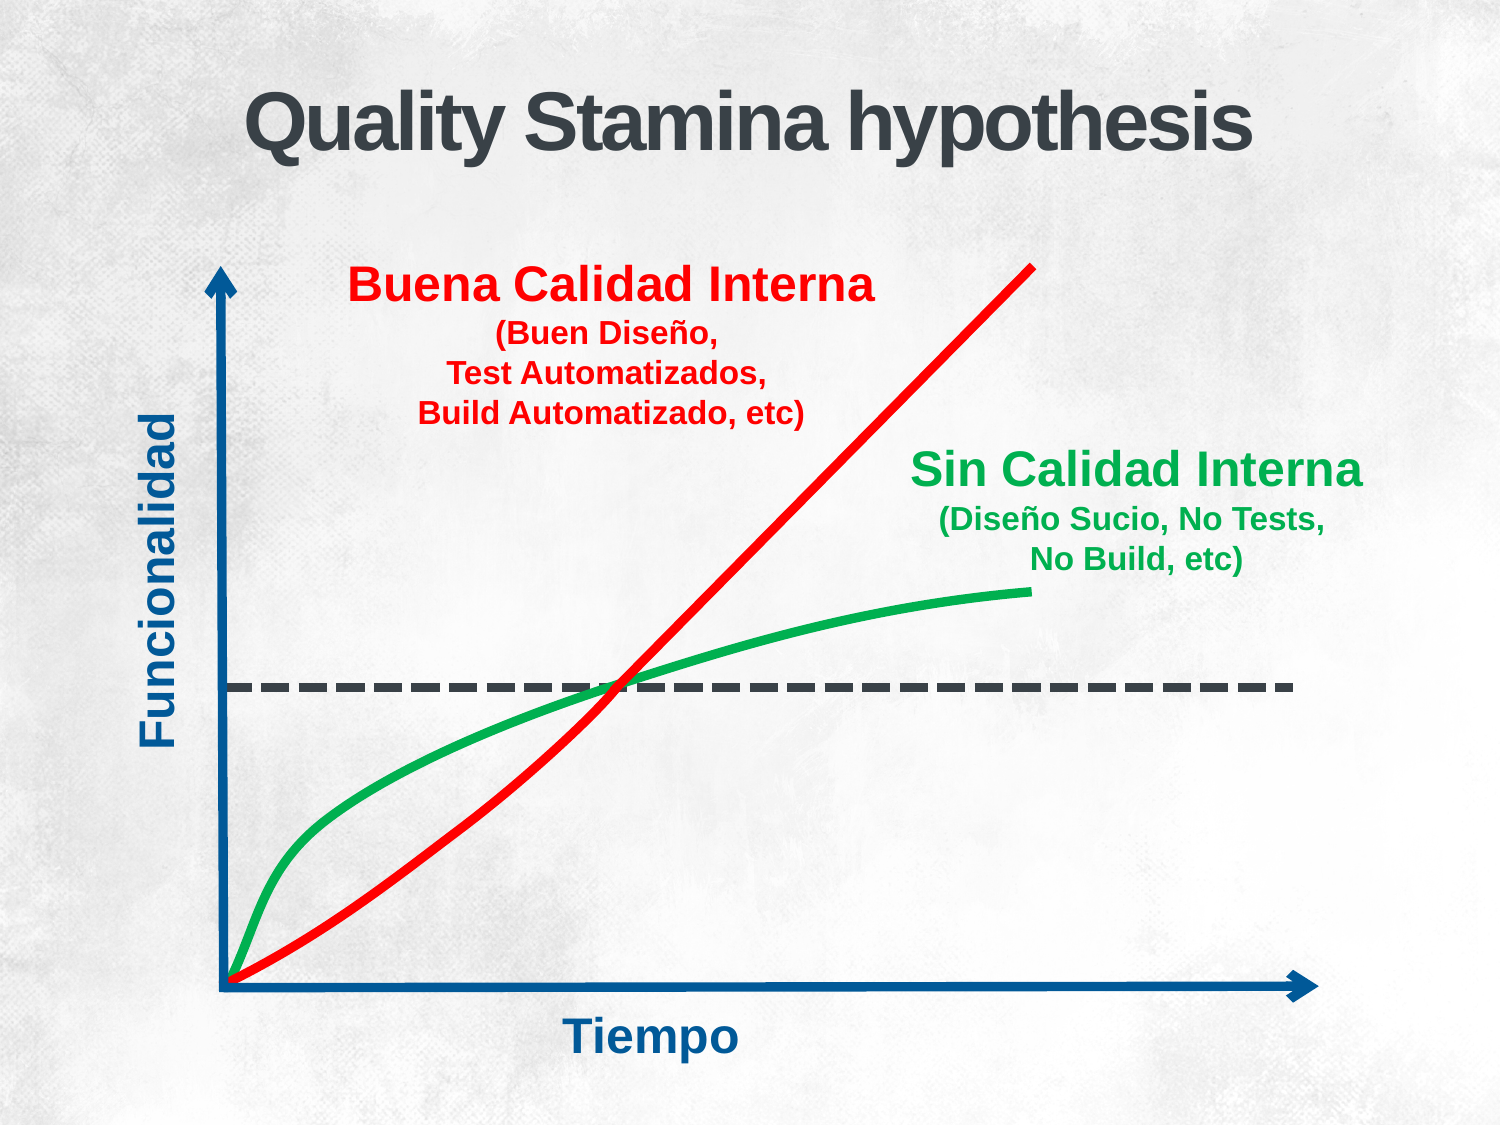

# Quality Stamina hypothesis
Buena Calidad Interna
(Buen Diseño,
Test Automatizados,
Build Automatizado, etc)
Funcionalidad
Sin Calidad Interna
(Diseño Sucio, No Tests,
No Build, etc)

Tiempo